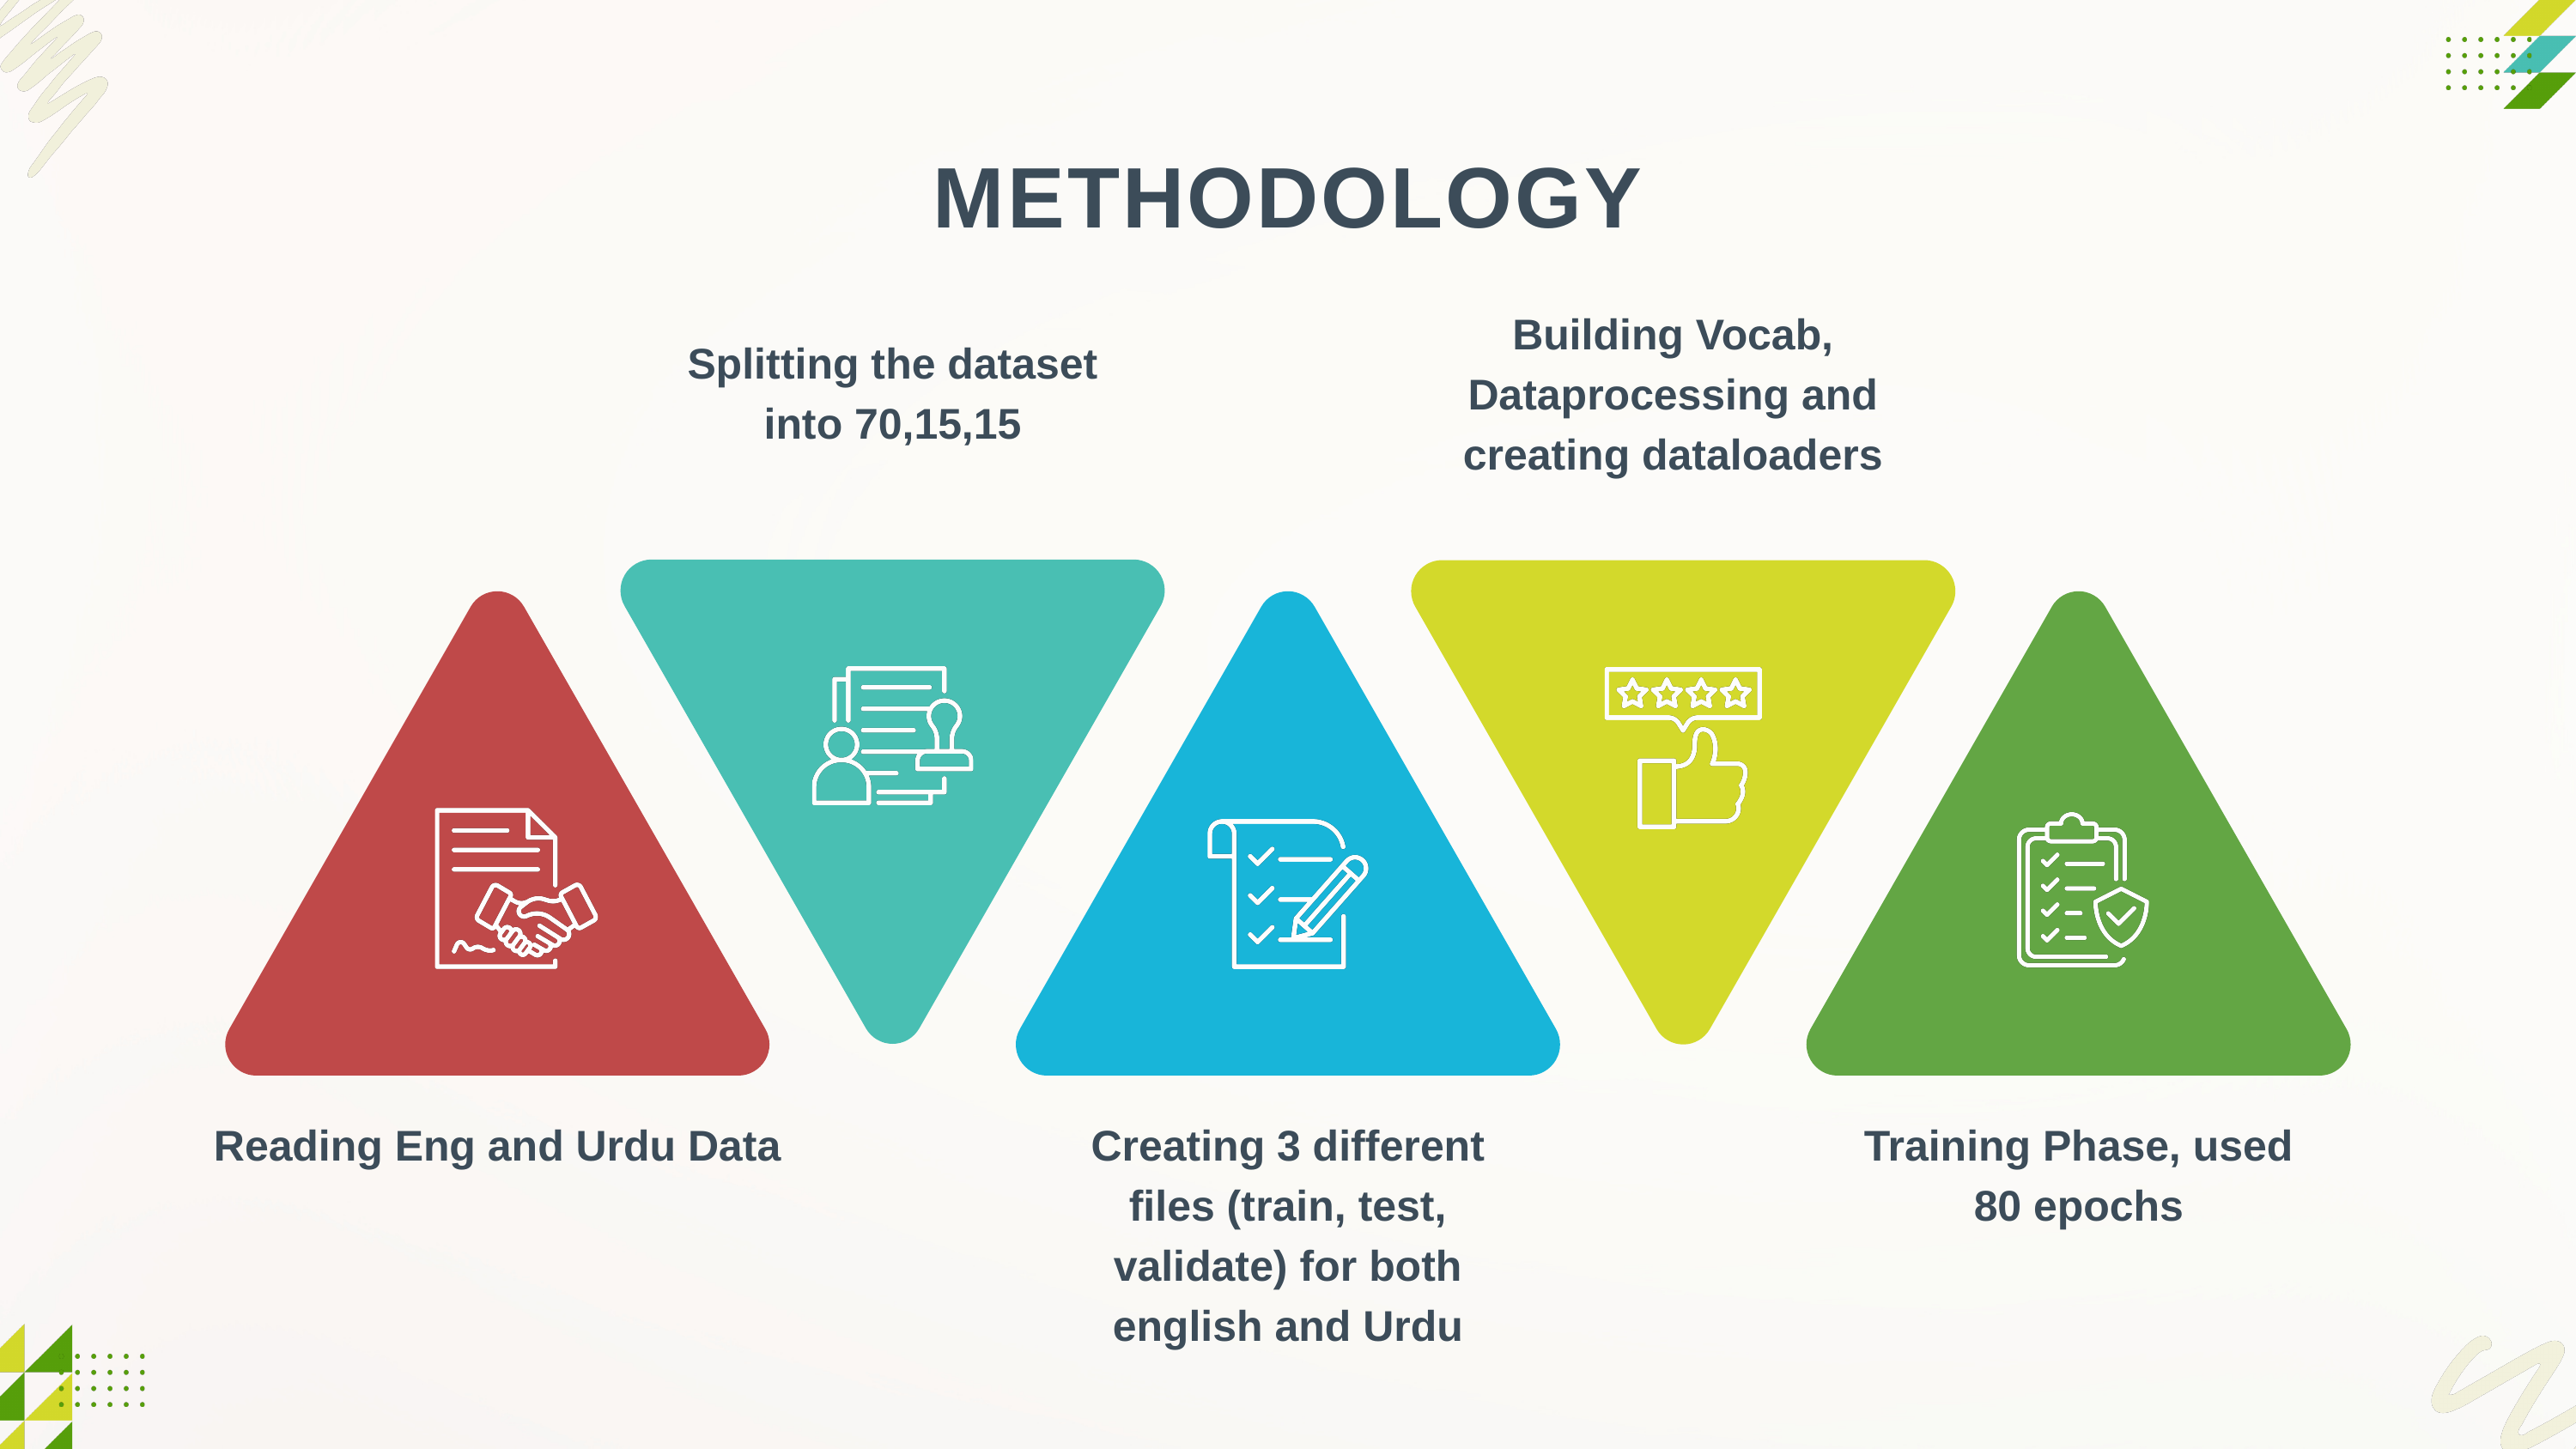

METHODOLOGY
Building Vocab, Dataprocessing and creating dataloaders
Splitting the dataset into 70,15,15

Reading Eng and Urdu Data
Creating 3 different files (train, test, validate) for both english and Urdu
Training Phase, used 80 epochs